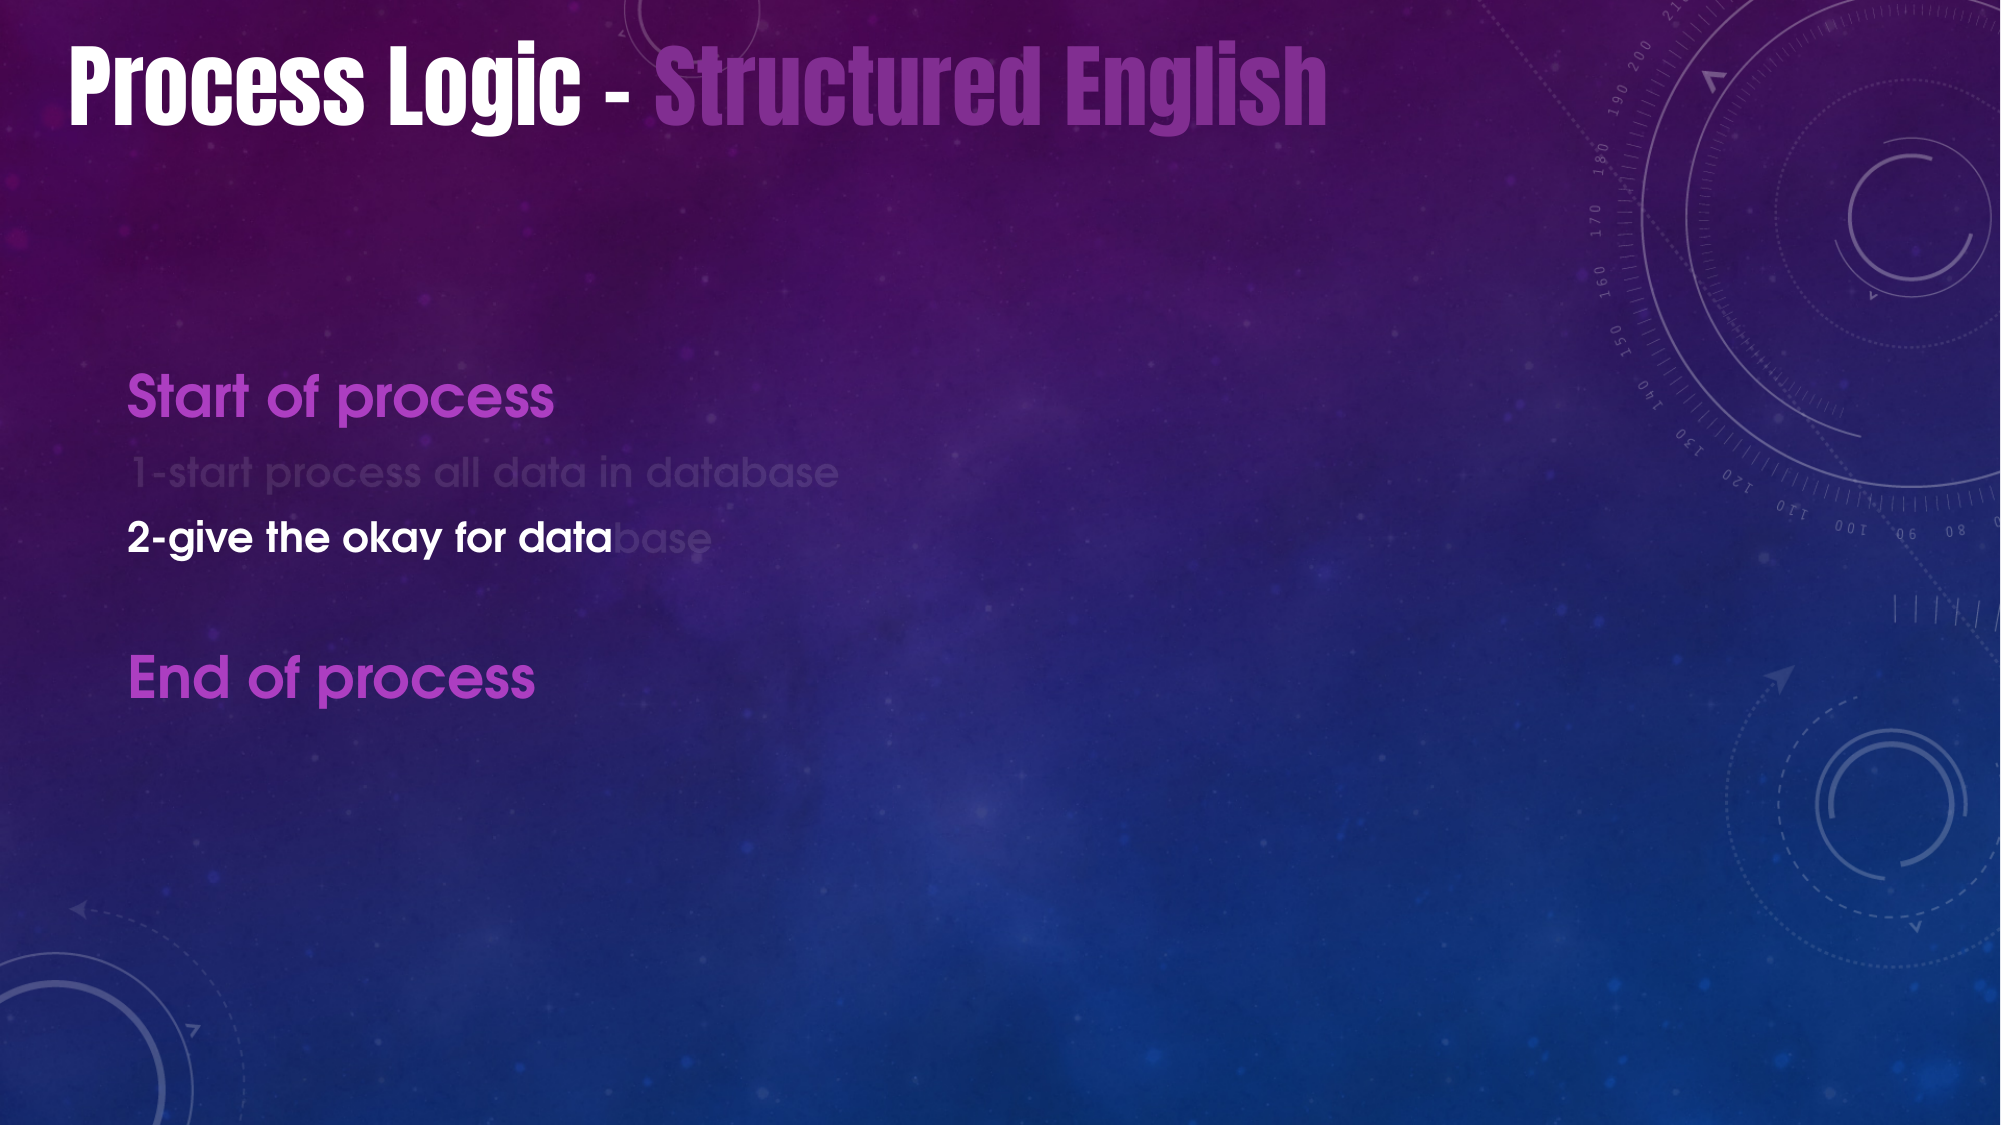

Process Logic – Structured English
Start of process
1-start process all data in database
2-give the okay for database

End of process